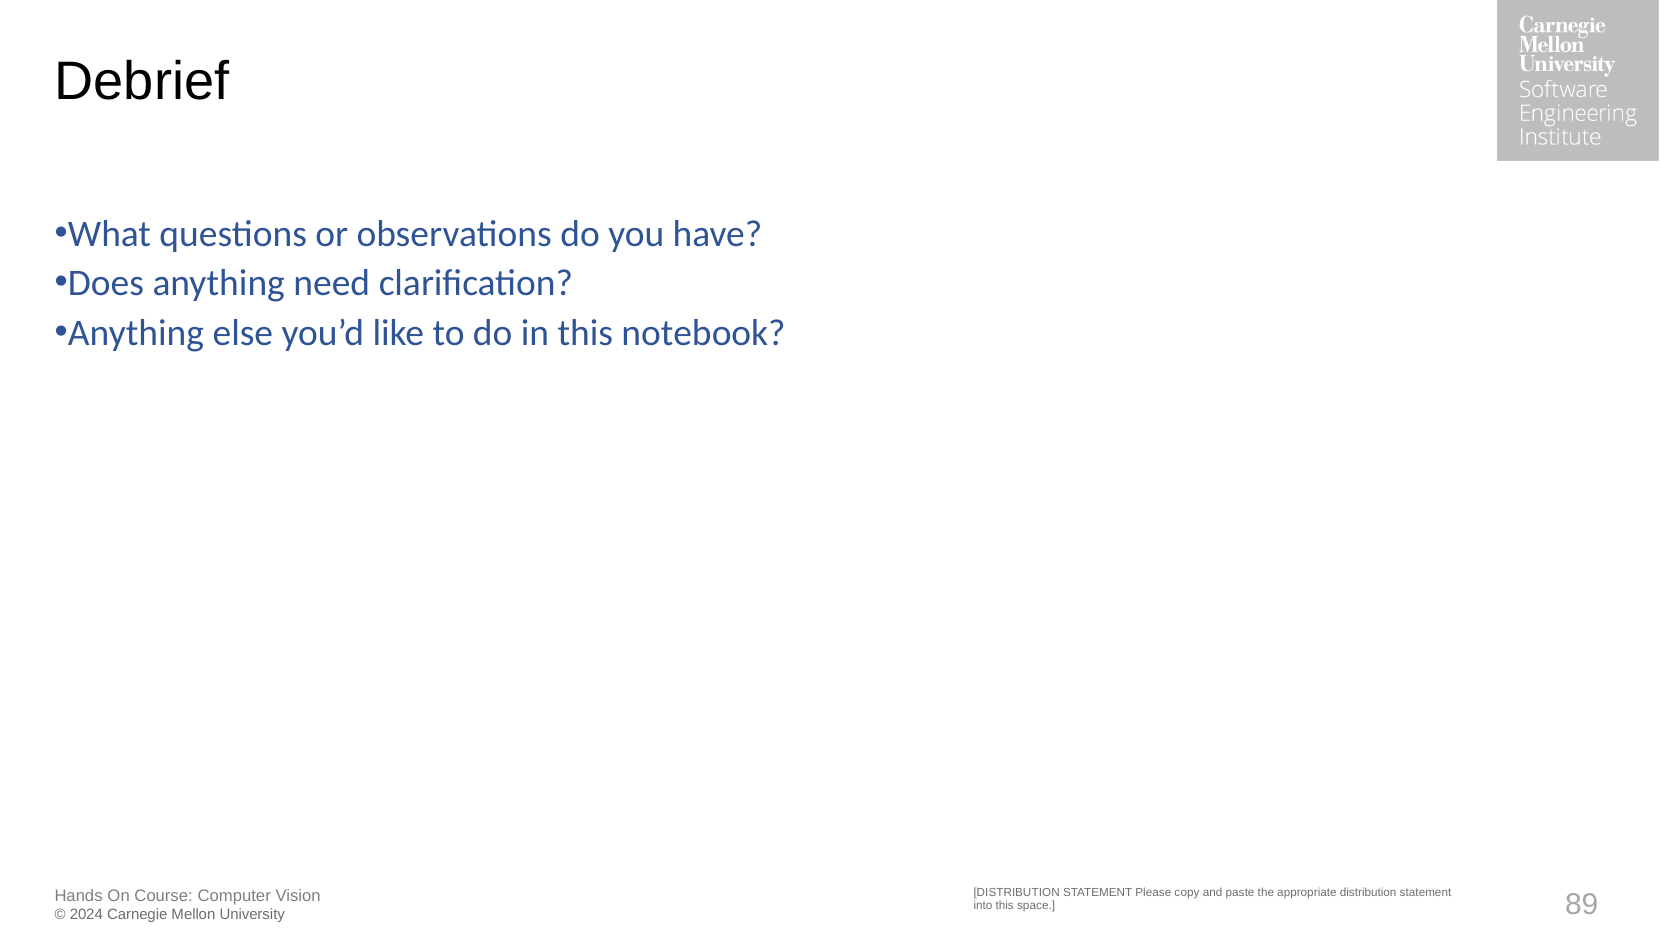

# Debrief
What questions or observations do you have?
Does anything need clarification?
Anything else you’d like to do in this notebook?